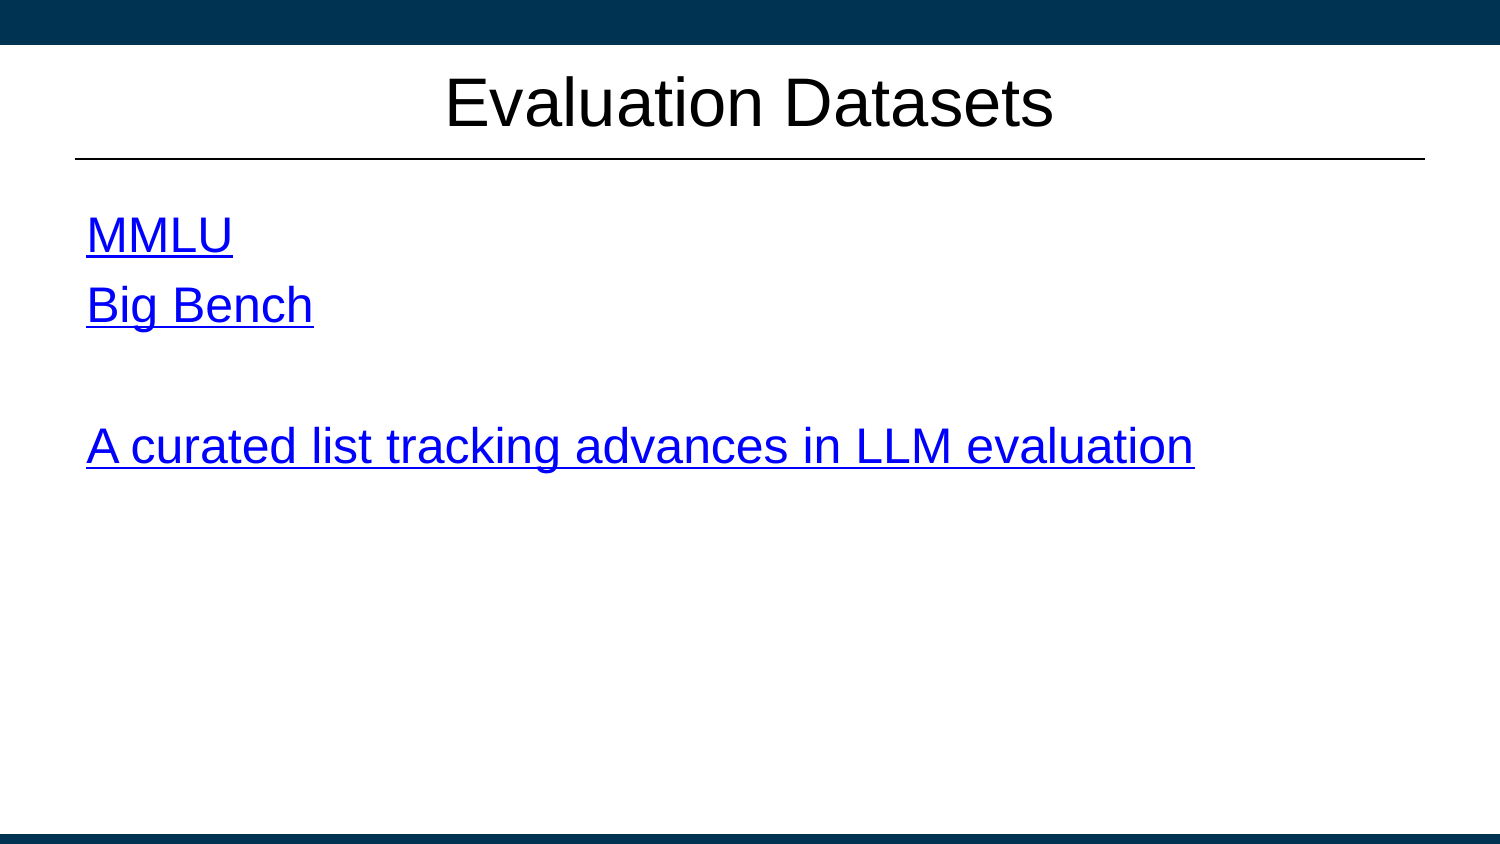

# Evaluation Datasets
MMLU
Big Bench

A curated list tracking advances in LLM evaluation